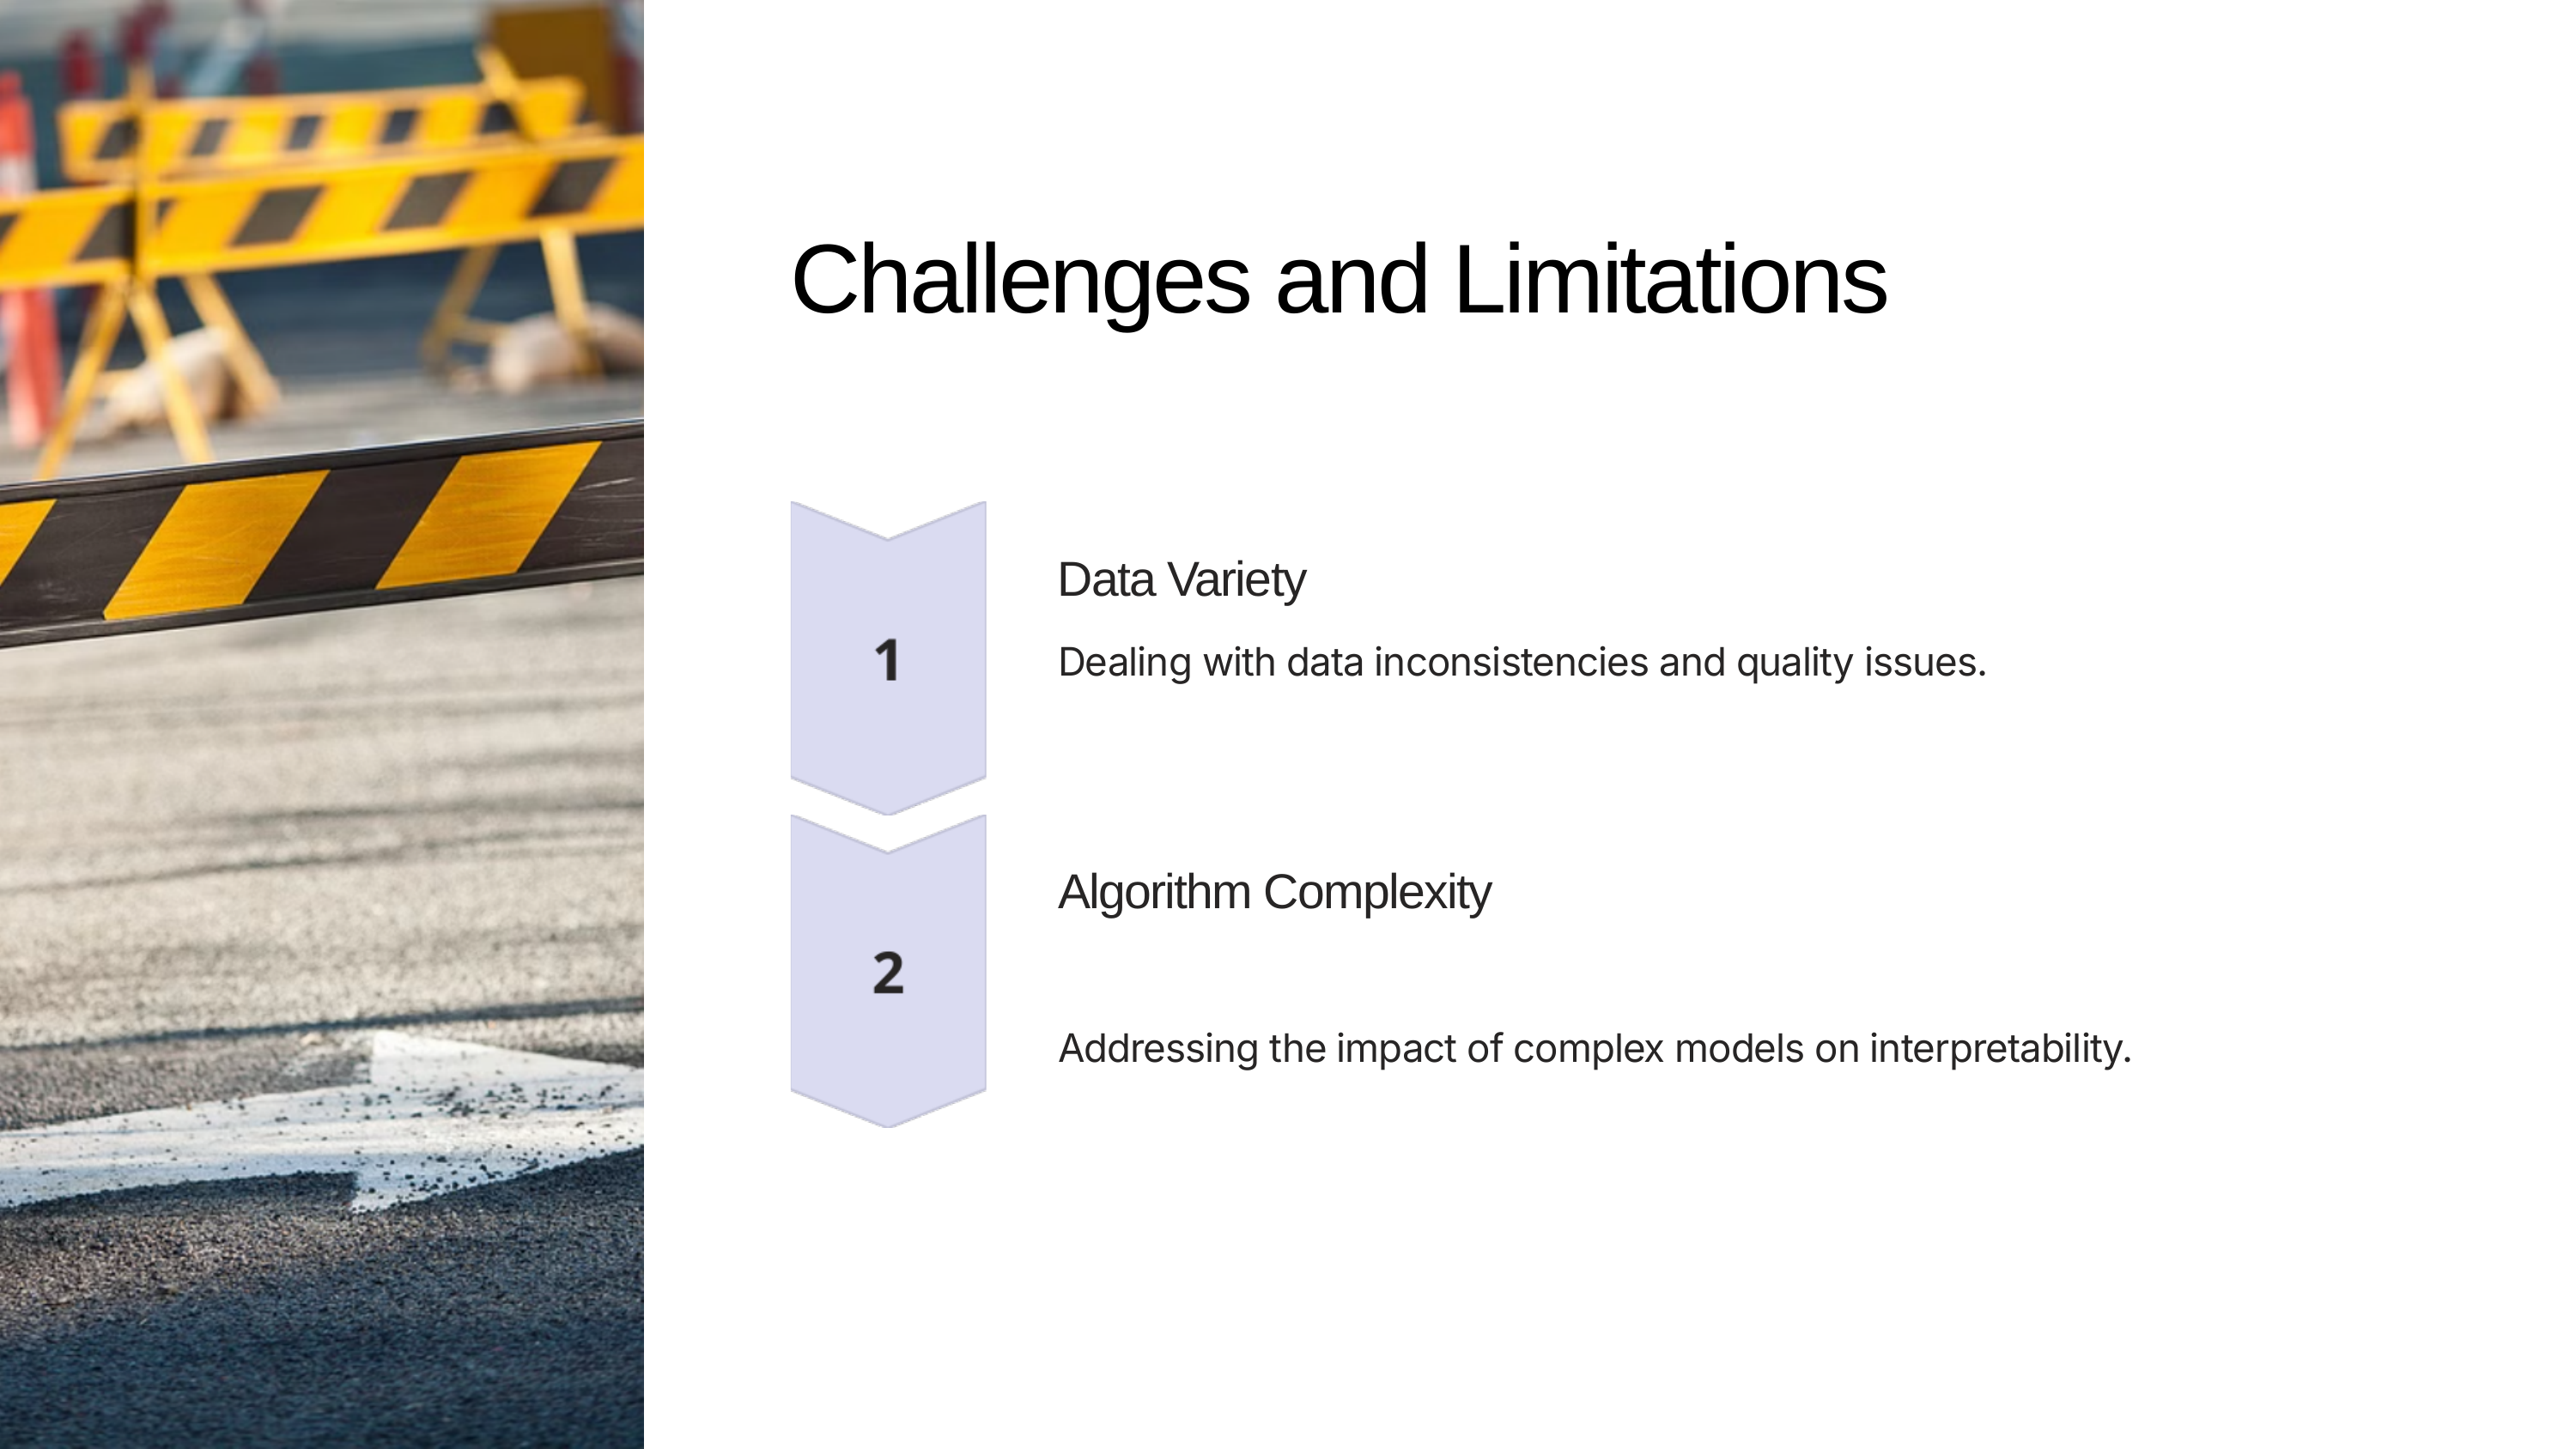

Challenges and Limitations

Data Variety
Dealing with data inconsistencies and quality issues.

Algorithm Complexity
Addressing the impact of complex models on interpretability.